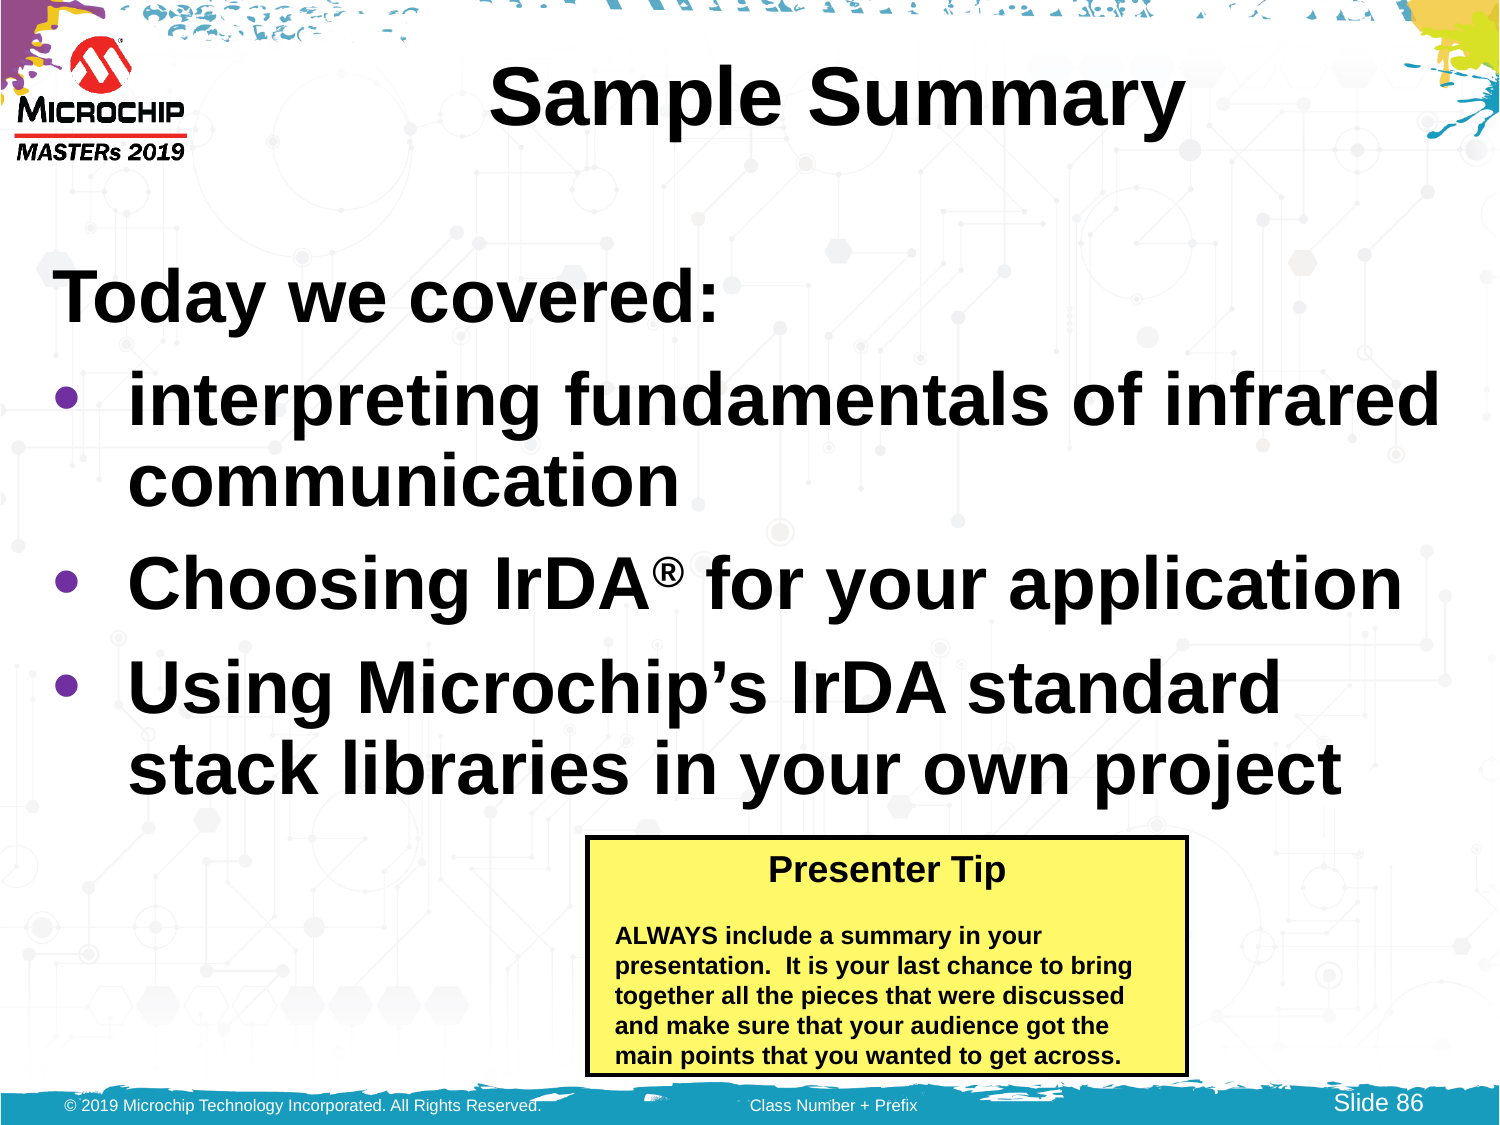

# Sample Summary
Today we covered:
interpreting fundamentals of infrared communication
Choosing IrDA® for your application
Using Microchip’s IrDA standard stack libraries in your own project
Presenter Tip
ALWAYS include a summary in your presentation.  It is your last chance to bring together all the pieces that were discussed and make sure that your audience got the main points that you wanted to get across.